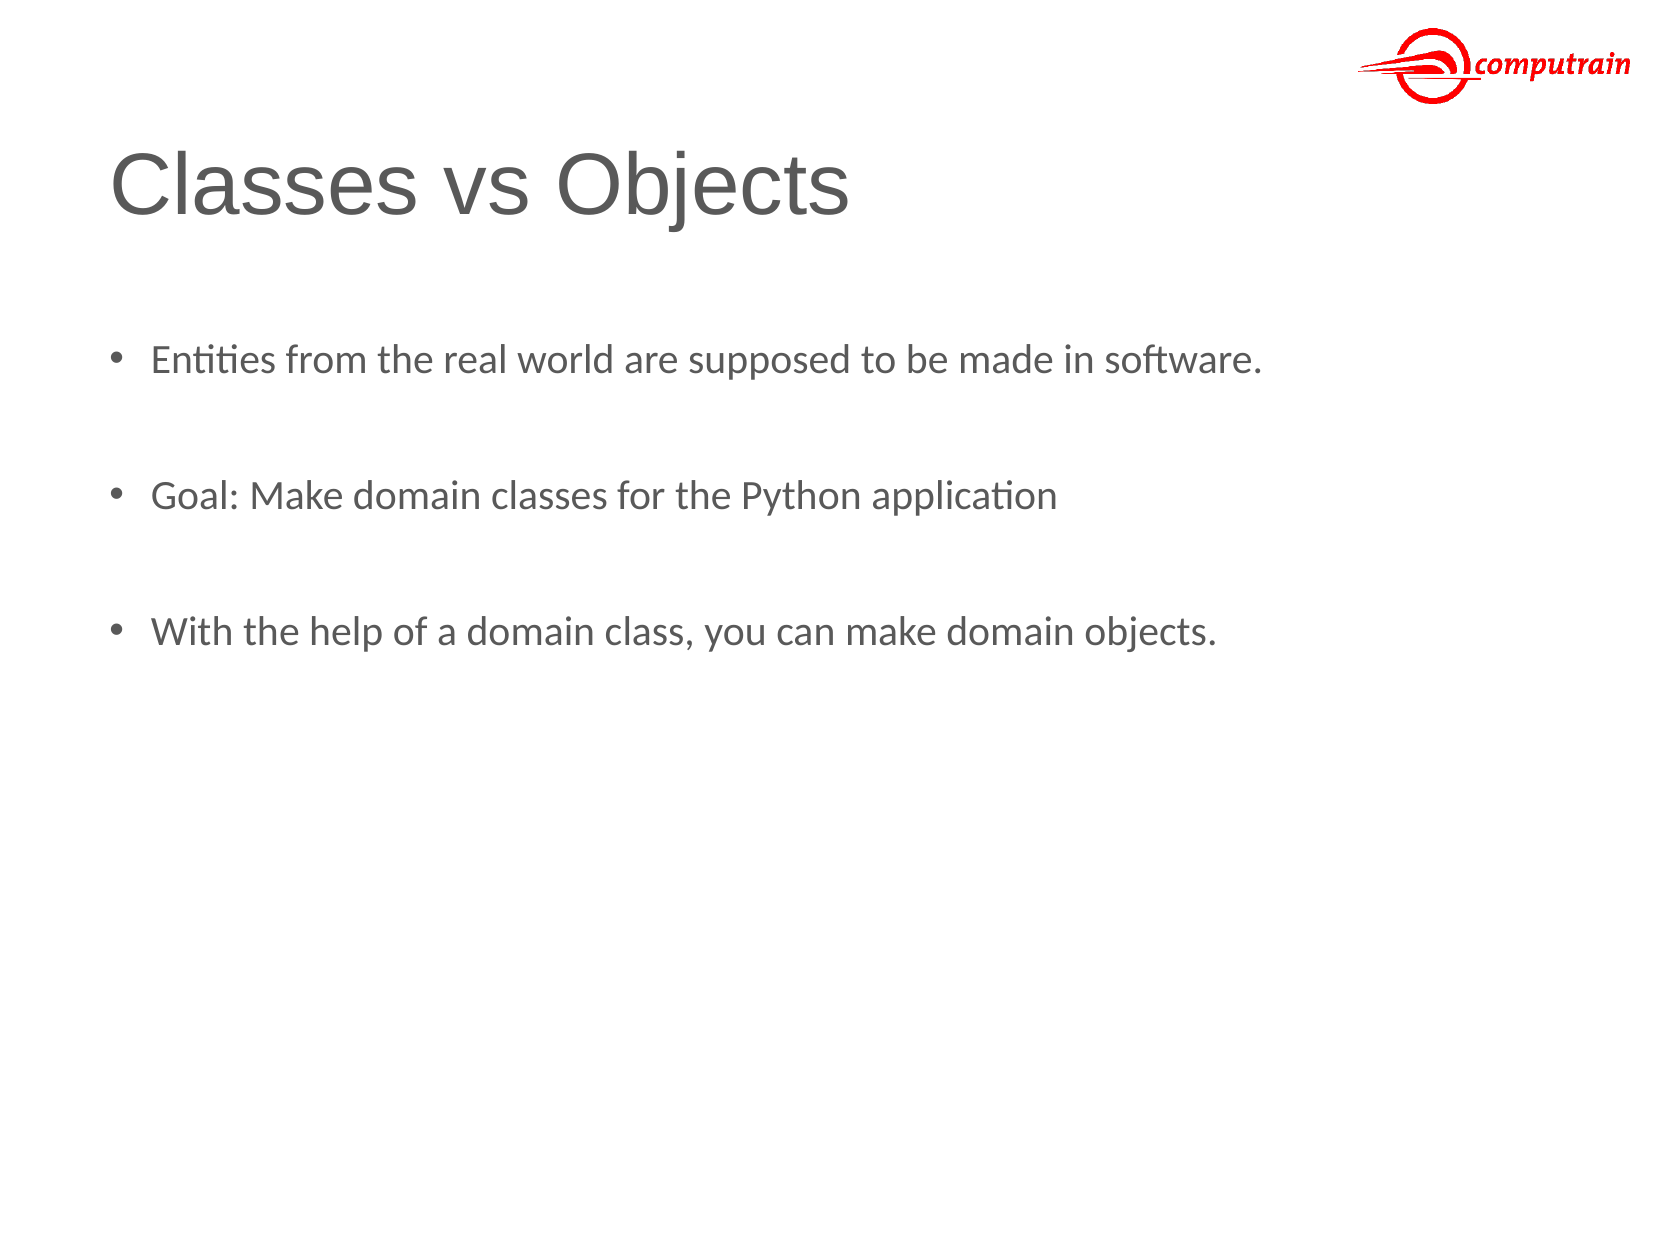

# Classes vs Objects
Entities from the real world are supposed to be made in software.

Goal: Make domain classes for the Python application

With the help of a domain class, you can make domain objects.